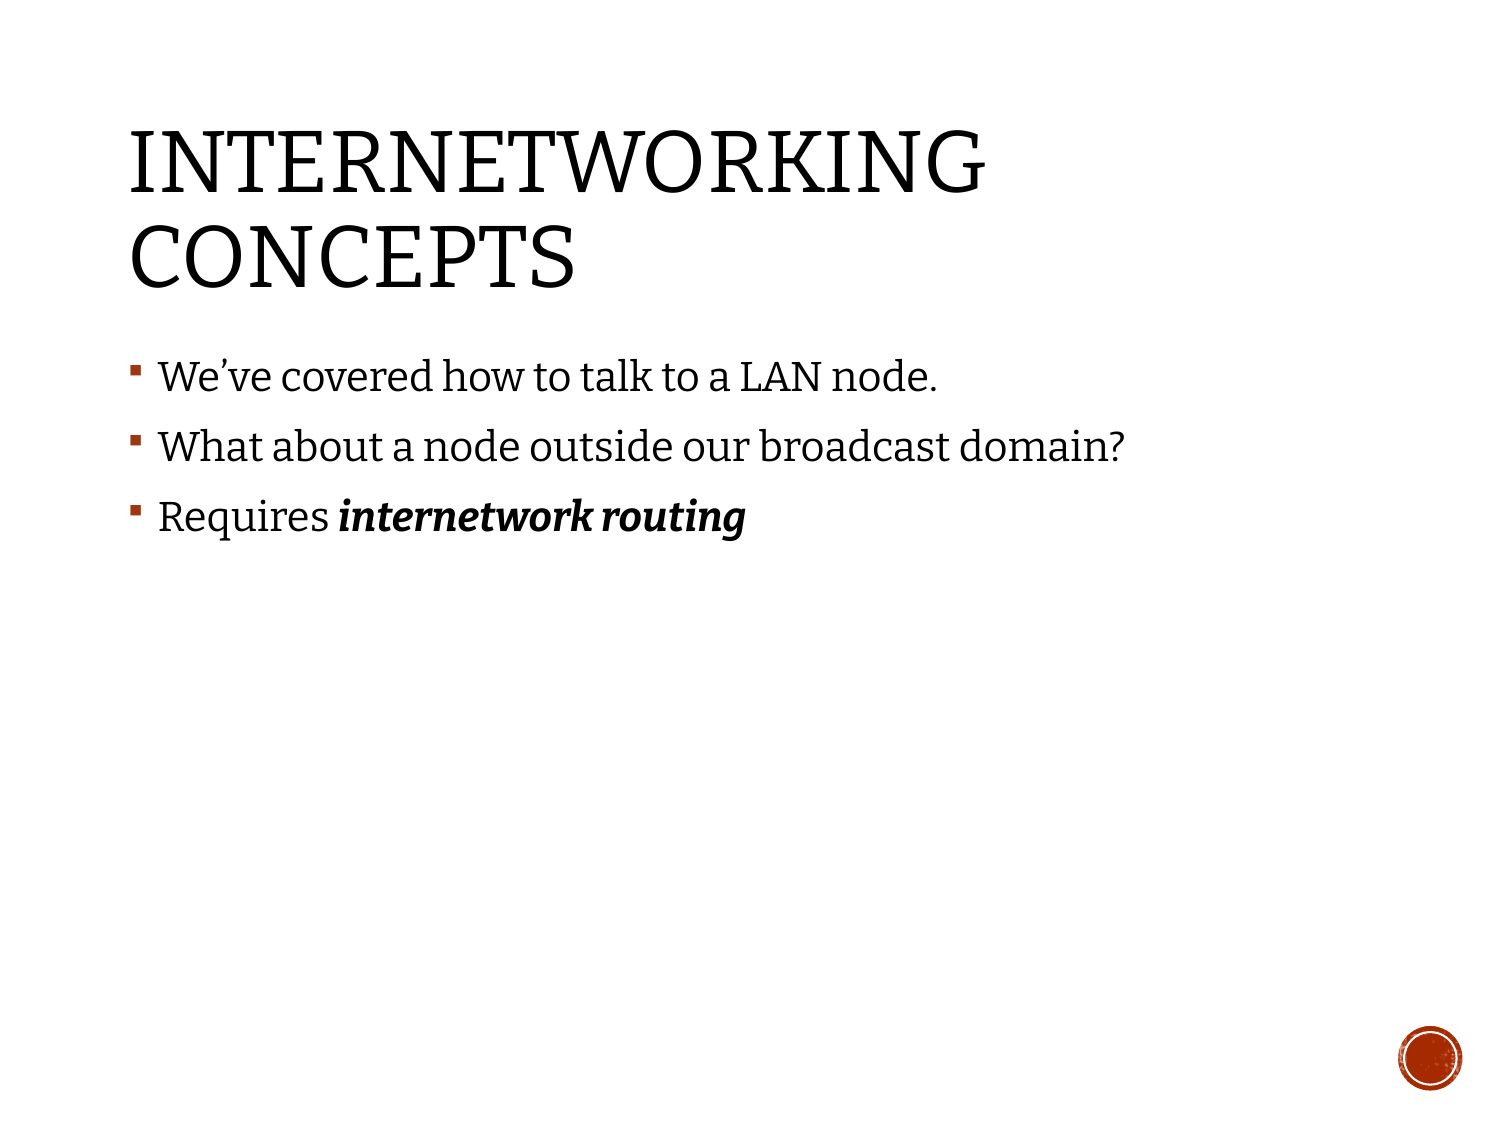

# Internetworking Concepts
We’ve covered how to talk to a LAN node.
What about a node outside our broadcast domain?
Requires internetwork routing